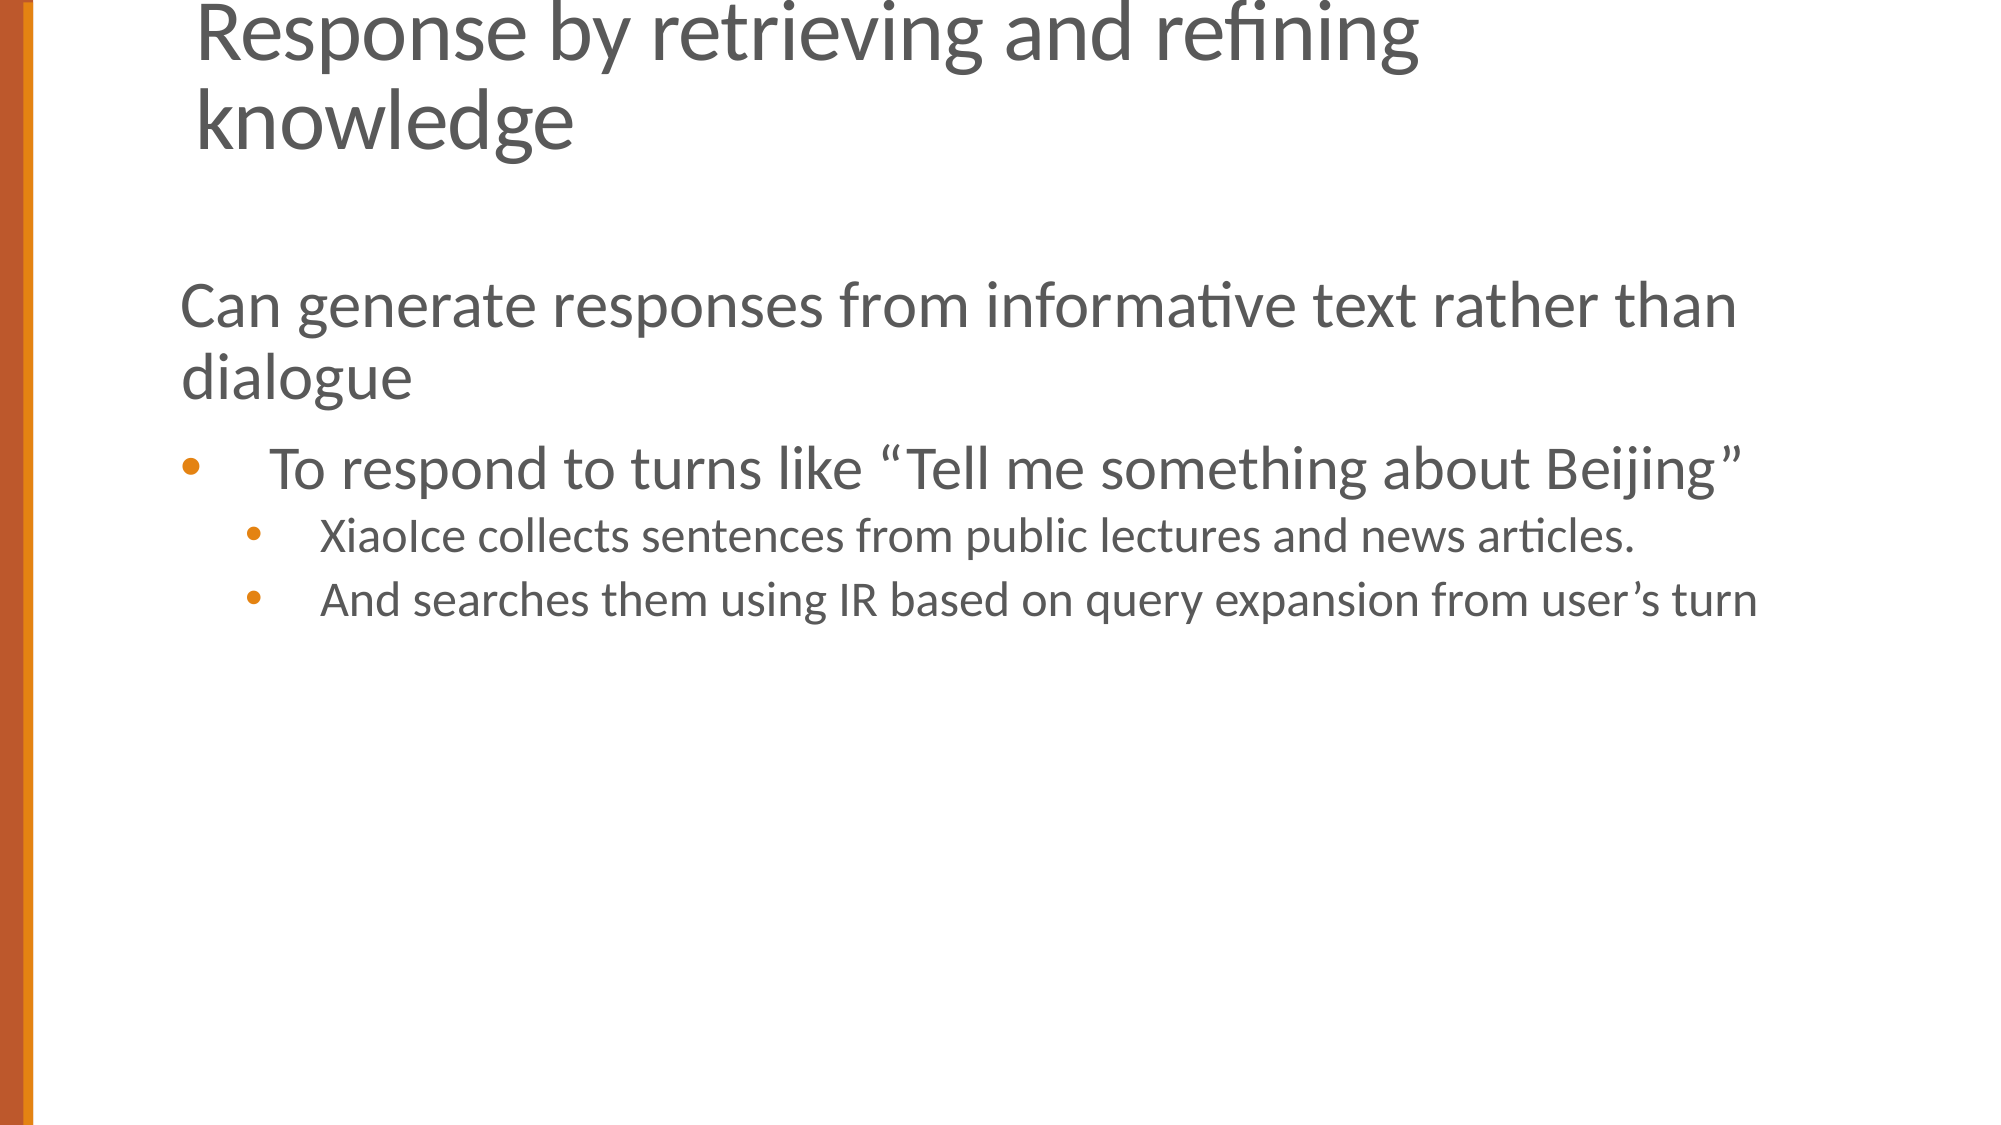

# Response by retrieving and refining knowledge
Can generate responses from informative text rather than dialogue
 To respond to turns like “Tell me something about Beijing”
XiaoIce collects sentences from public lectures and news articles.
And searches them using IR based on query expansion from user’s turn